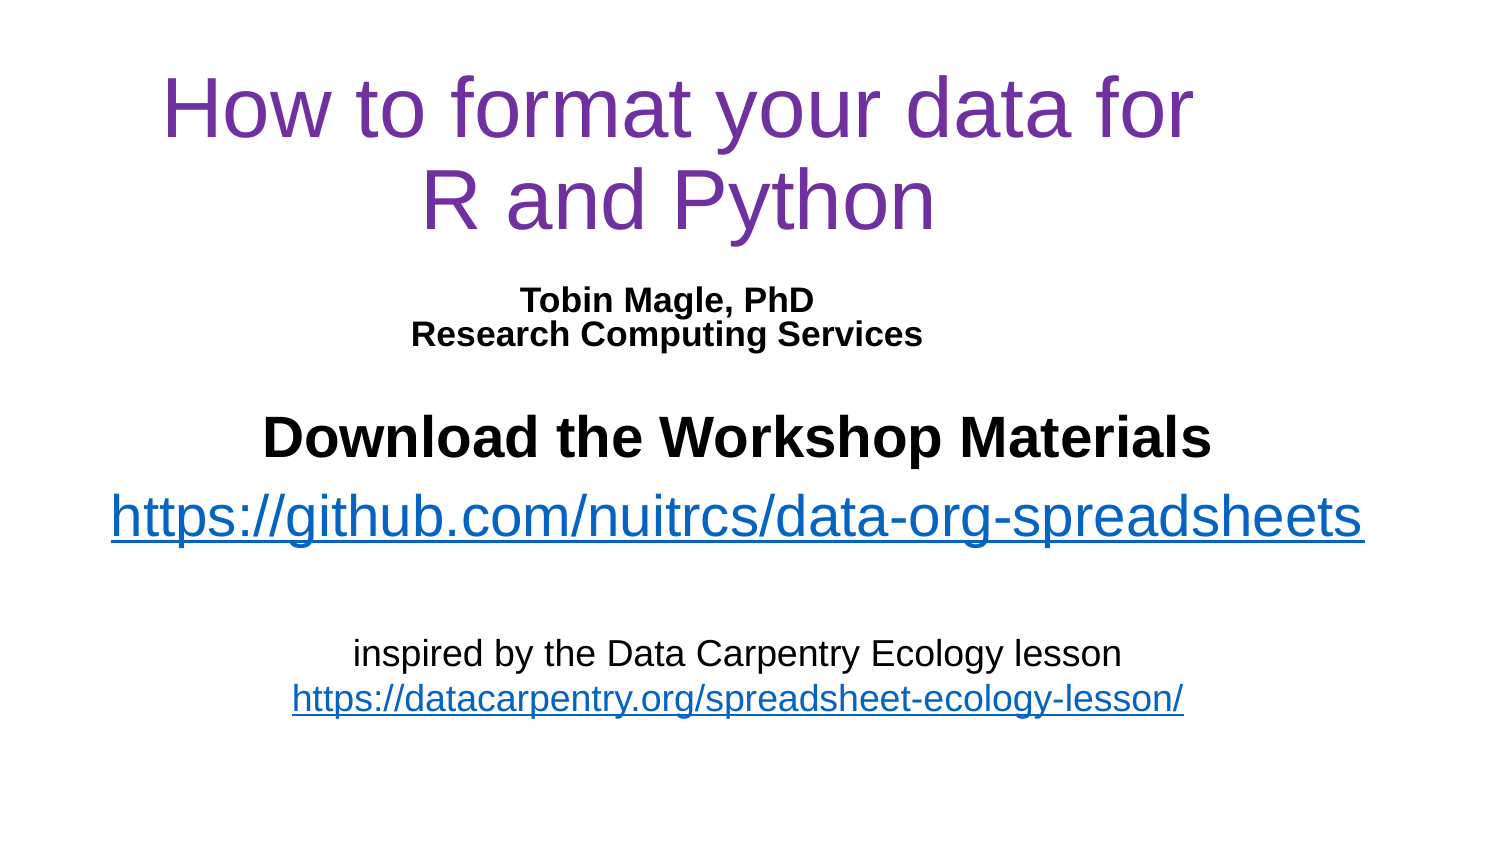

# How to format your data for R and Python
Tobin Magle, PhD
Research Computing Services
Download the Workshop Materials
https://github.com/nuitrcs/data-org-spreadsheets

inspired by the Data Carpentry Ecology lesson
https://datacarpentry.org/spreadsheet-ecology-lesson/